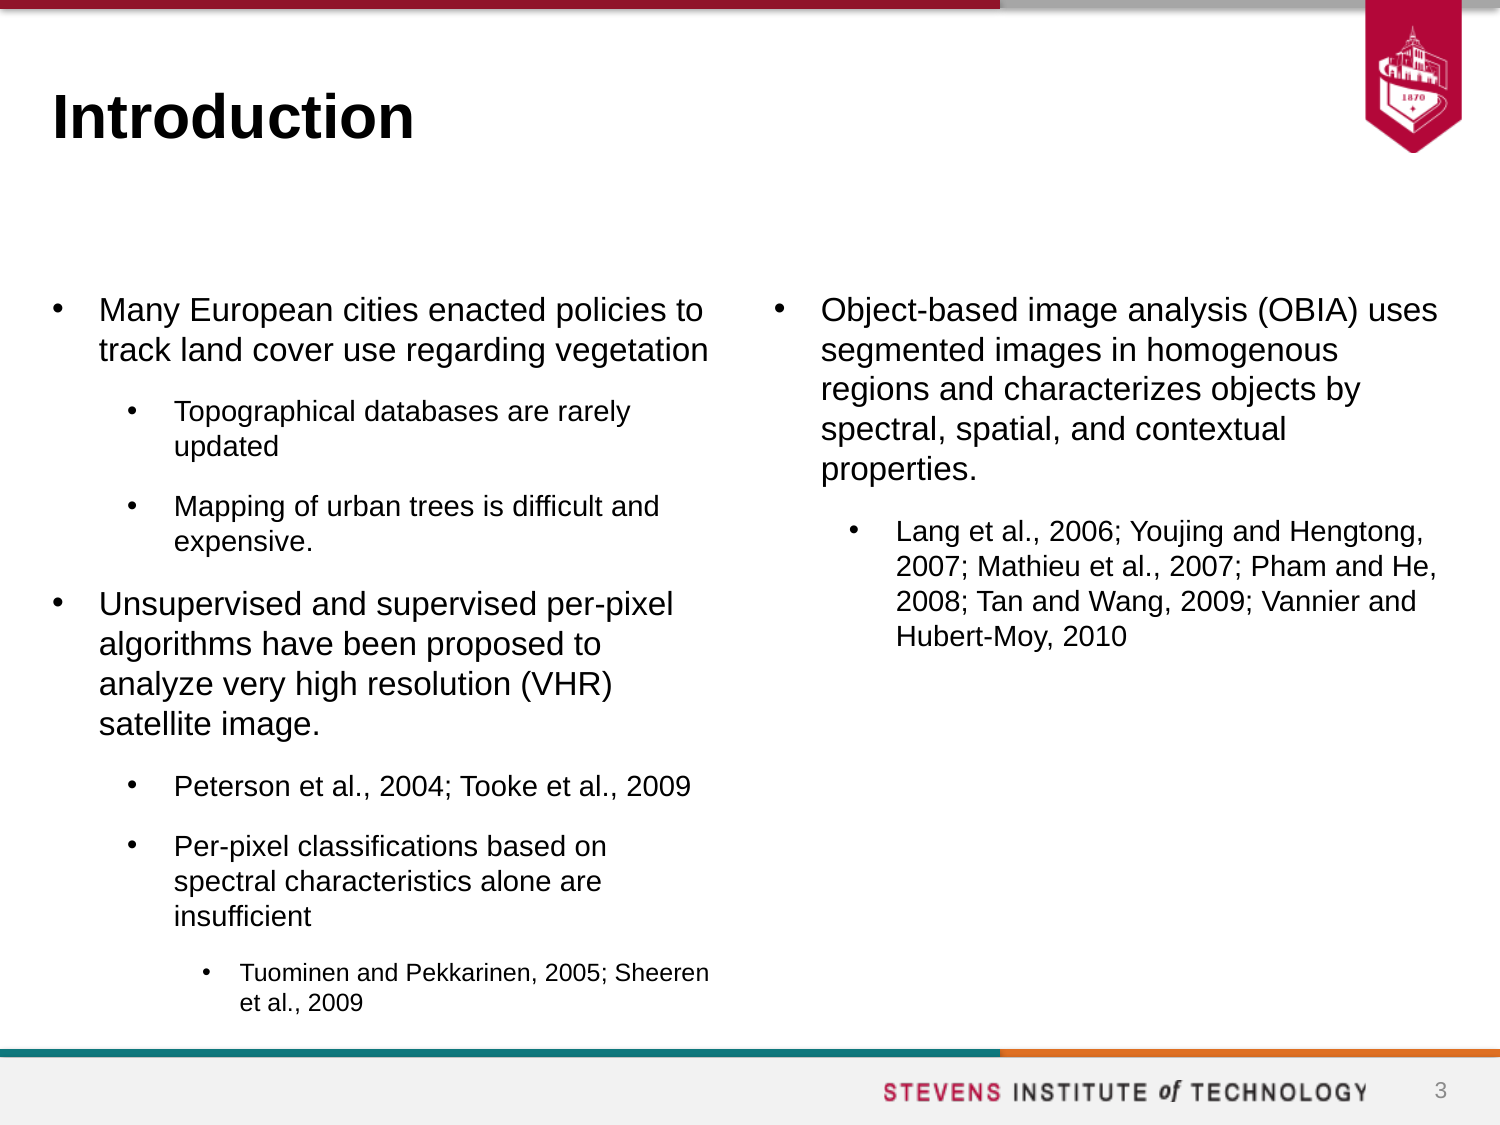

# Introduction

Many European cities enacted policies to track land cover use regarding vegetation
Topographical databases are rarely updated
Mapping of urban trees is difficult and expensive.
Unsupervised and supervised per-pixel algorithms have been proposed to analyze very high resolution (VHR) satellite image.
Peterson et al., 2004; Tooke et al., 2009
Per-pixel classifications based on spectral characteristics alone are insufficient
Tuominen and Pekkarinen, 2005; Sheeren et al., 2009

Object-based image analysis (OBIA) uses segmented images in homogenous regions and characterizes objects by spectral, spatial, and contextual properties.
Lang et al., 2006; Youjing and Hengtong, 2007; Mathieu et al., 2007; Pham and He, 2008; Tan and Wang, 2009; Vannier and Hubert-Moy, 2010

3